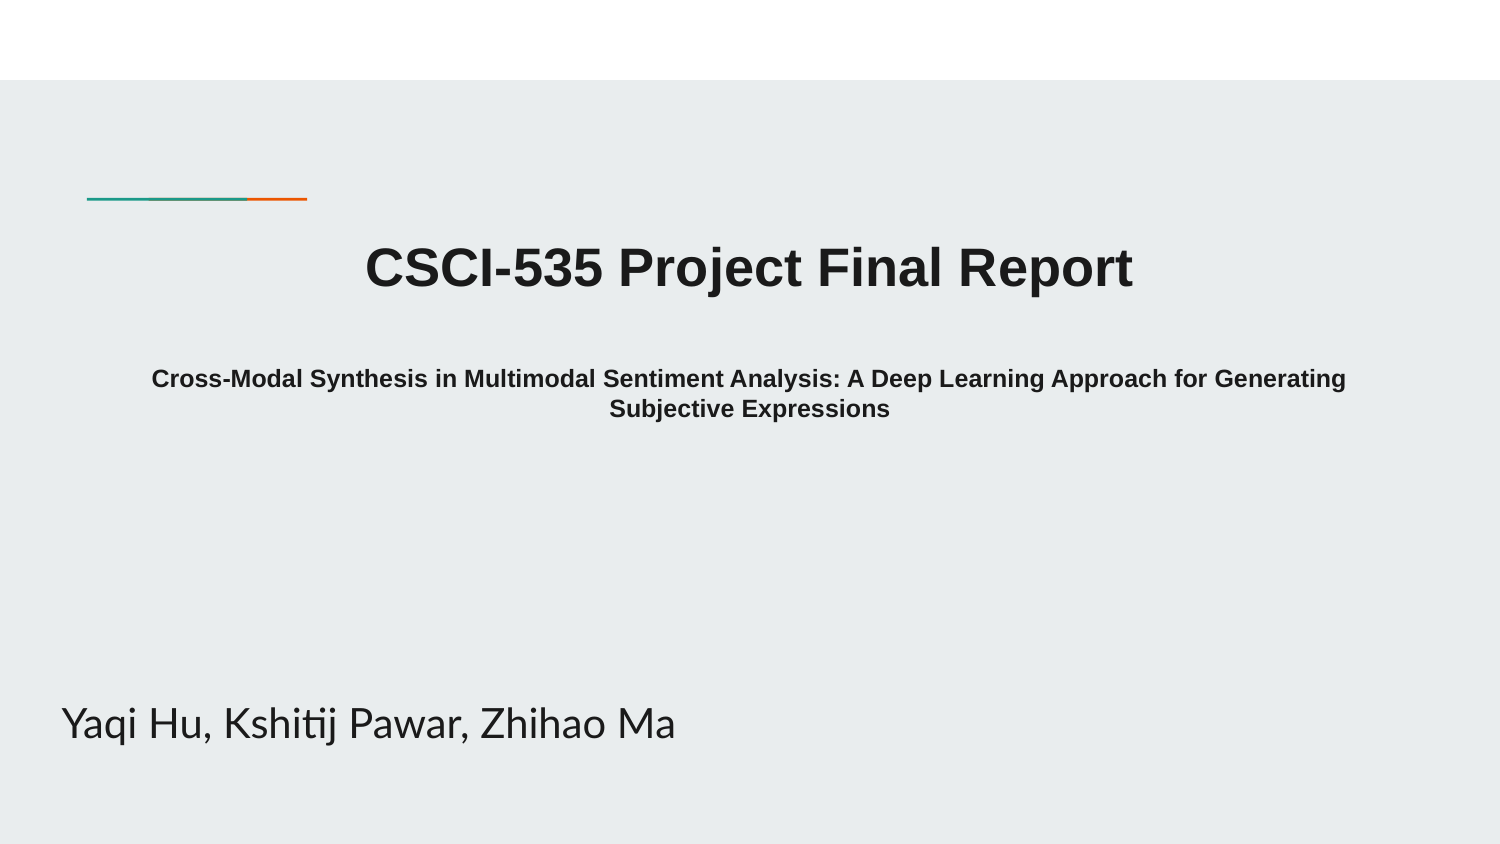

# CSCI-535 Project Final Report

Cross-Modal Synthesis in Multimodal Sentiment Analysis: A Deep Learning Approach for Generating Subjective Expressions
Yaqi Hu, Kshitij Pawar, Zhihao Ma